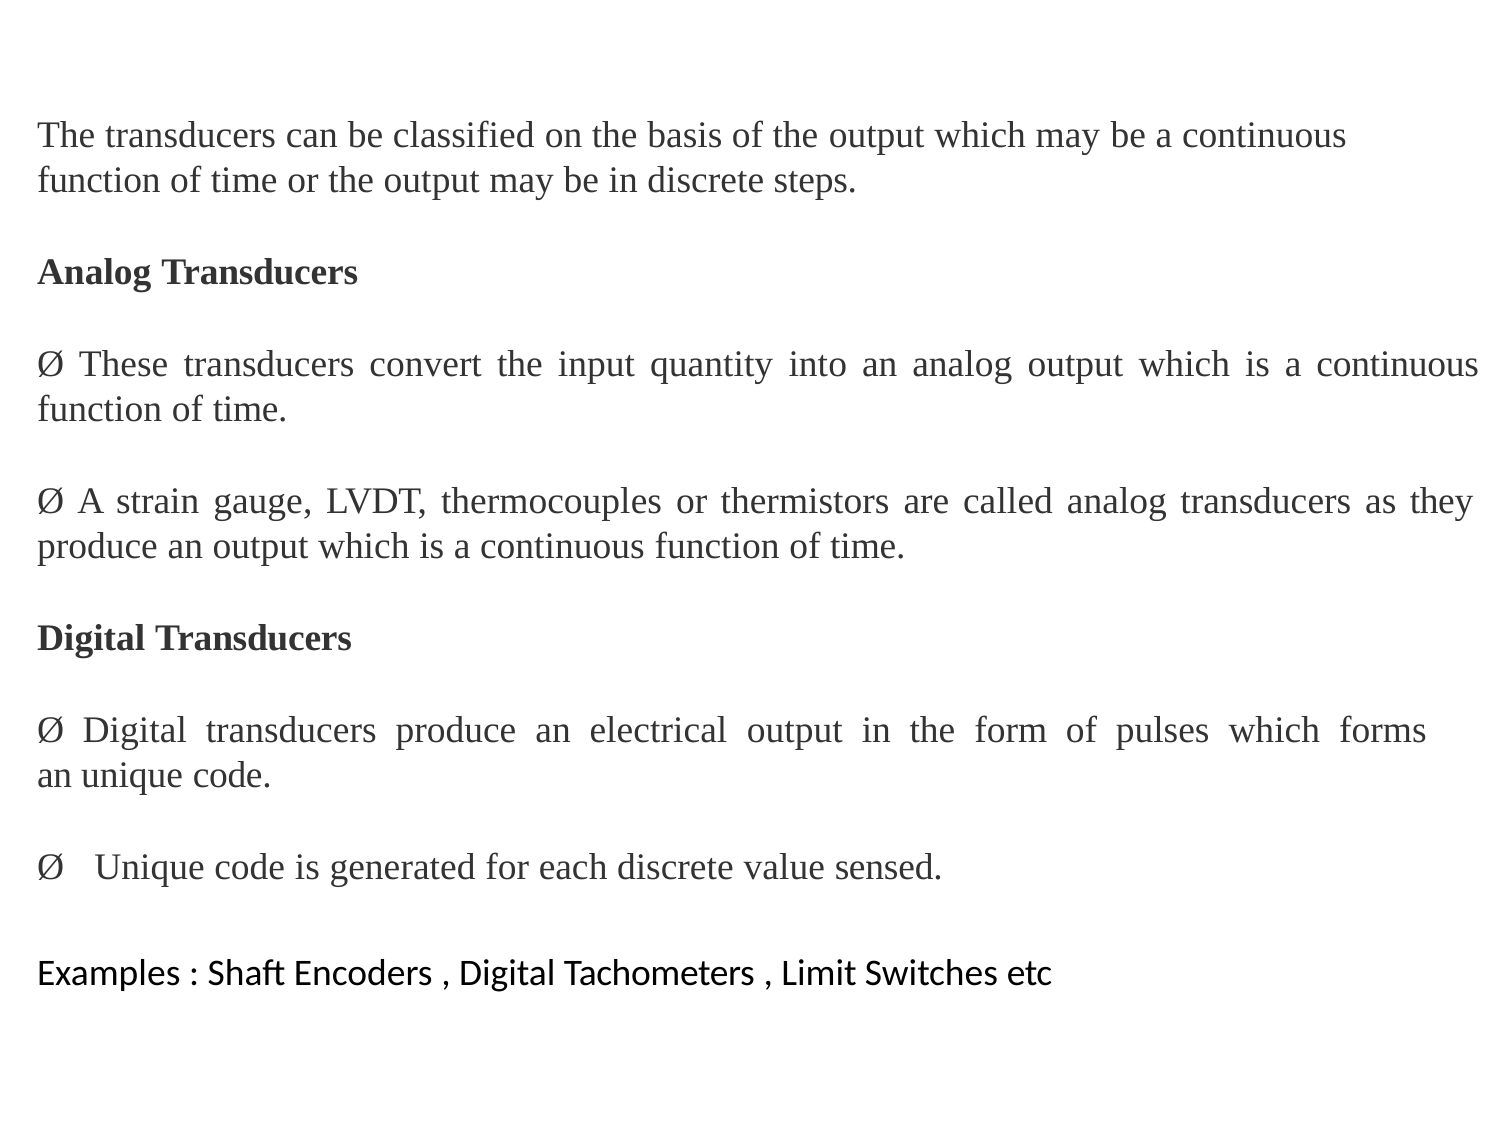

The transducers can be classified on the basis of the output which may be a continuous function of time or the output may be in discrete steps.

Analog Transducers

Ø These transducers convert the input quantity into an analog output which is a continuous function of time.

Ø A strain gauge, LVDT, thermocouples or thermistors are called analog transducers as they produce an output which is a continuous function of time.

Digital Transducers

Ø Digital transducers produce an electrical output in the form of pulses which forms an unique code.

Ø	Unique code is generated for each discrete value sensed.

Examples : Shaft Encoders , Digital Tachometers , Limit Switches etc